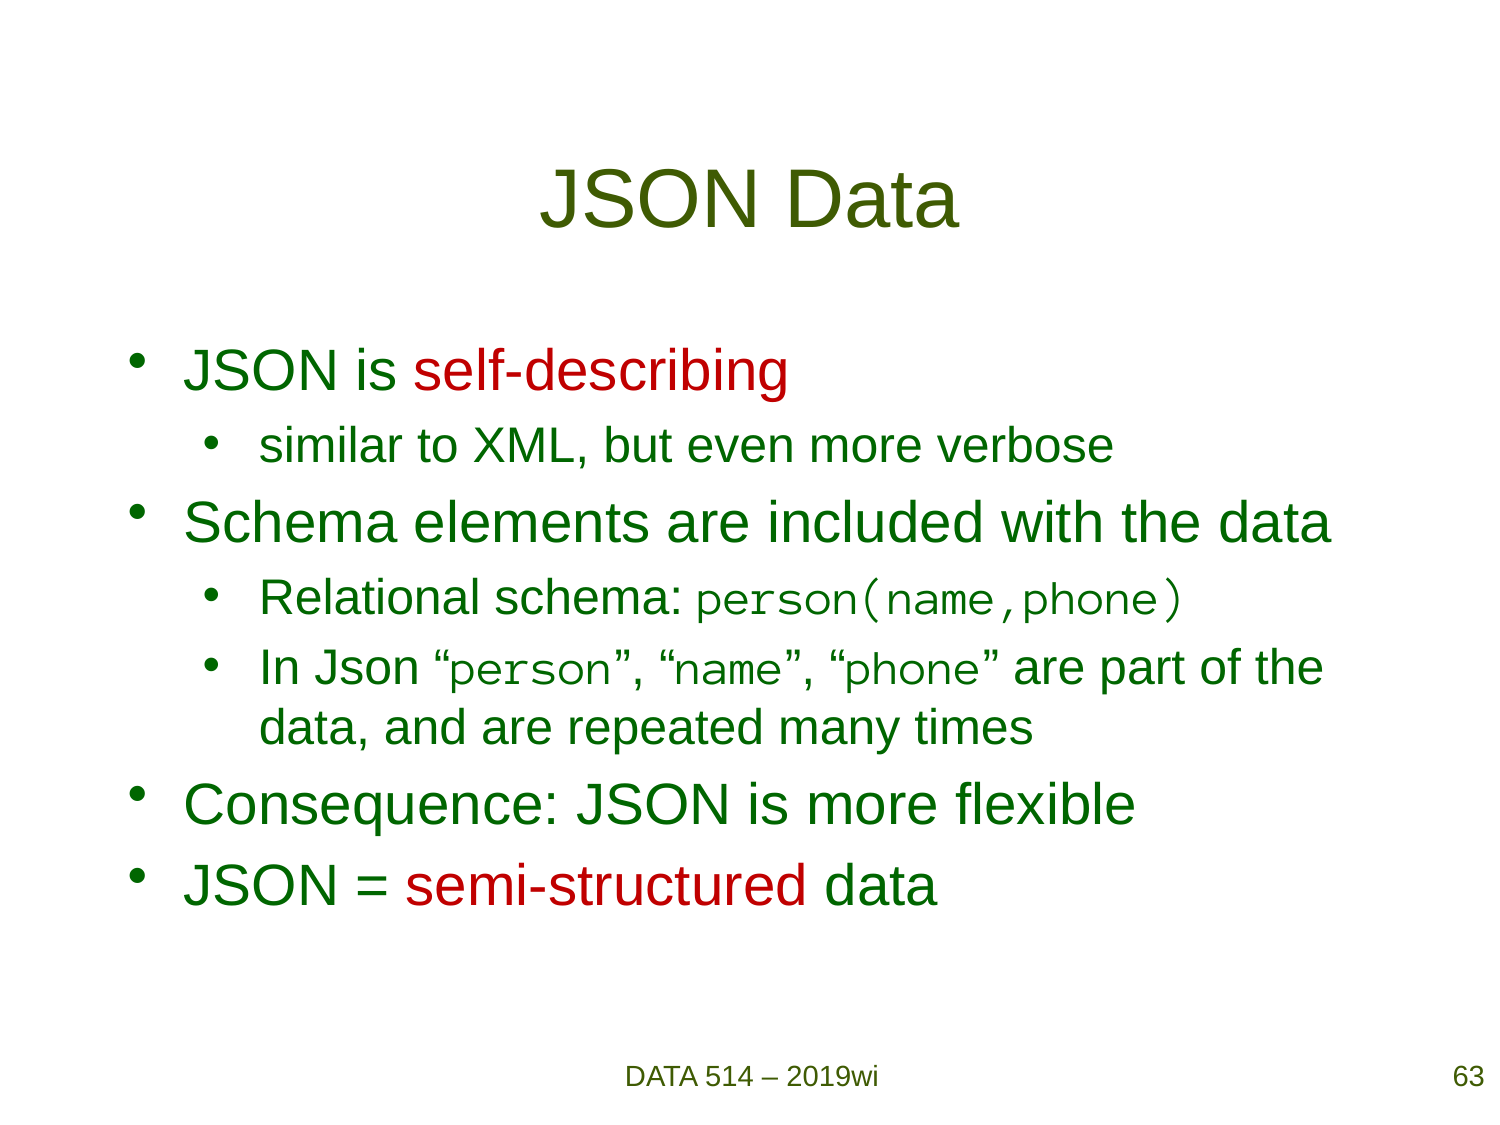

# JSON Data
JSON is self-describing
similar to XML, but even more verbose
Schema elements are included with the data
Relational schema: person(name,phone)
In Json “person”, “name”, “phone” are part of the data, and are repeated many times
Consequence: JSON is more flexible
JSON = semi-structured data
DATA 514 – 2019wi
63